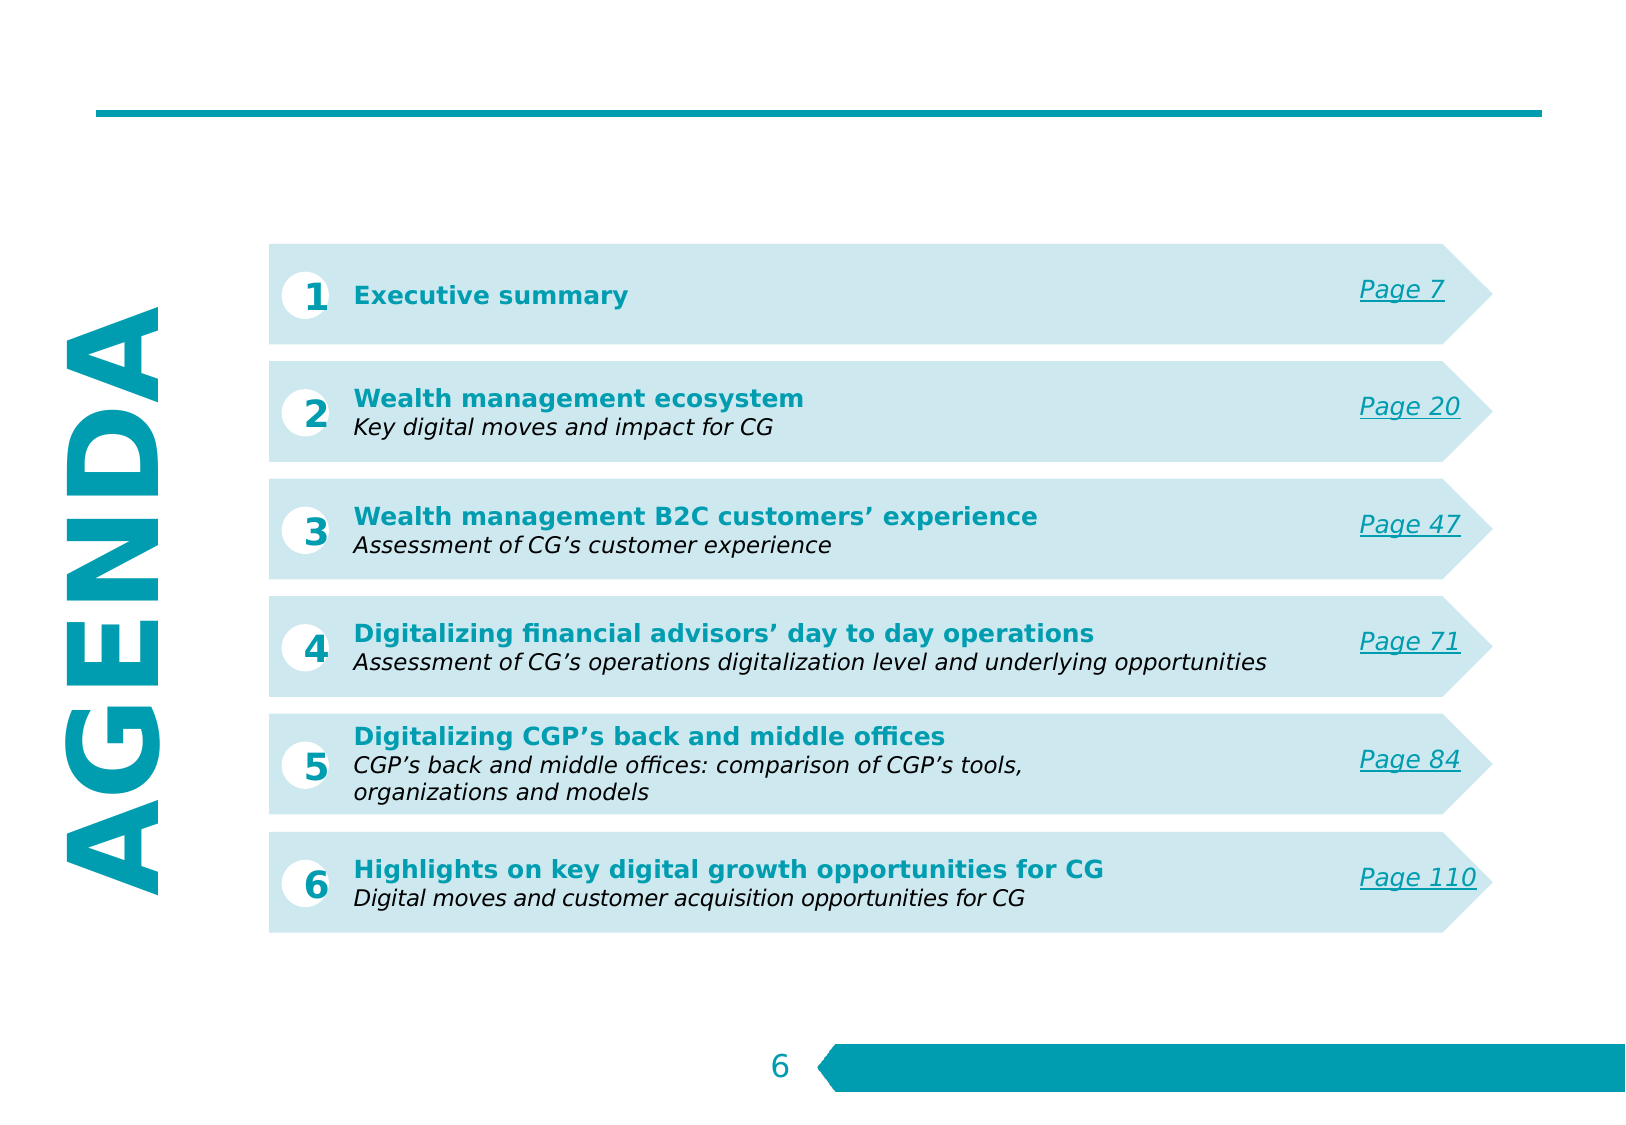

#
Executive summary
Page 7
1

Wealth management ecosystem
Key digital moves and impact for CG
Page 20
2
Wealth management B2C customers’ experience
Assessment of CG’s customer experience
Page 47
3
AGENDA
Digitalizing financial advisors’ day to day operations
Assessment of CG’s operations digitalization level and underlying opportunities
Page 71
4
Digitalizing CGP’s back and middle offices
CGP’s back and middle offices: comparison of CGP’s tools,
organizations and models
Page 84
5
Highlights on key digital growth opportunities for CG
Digital moves and customer acquisition opportunities for CG
Page 110
6